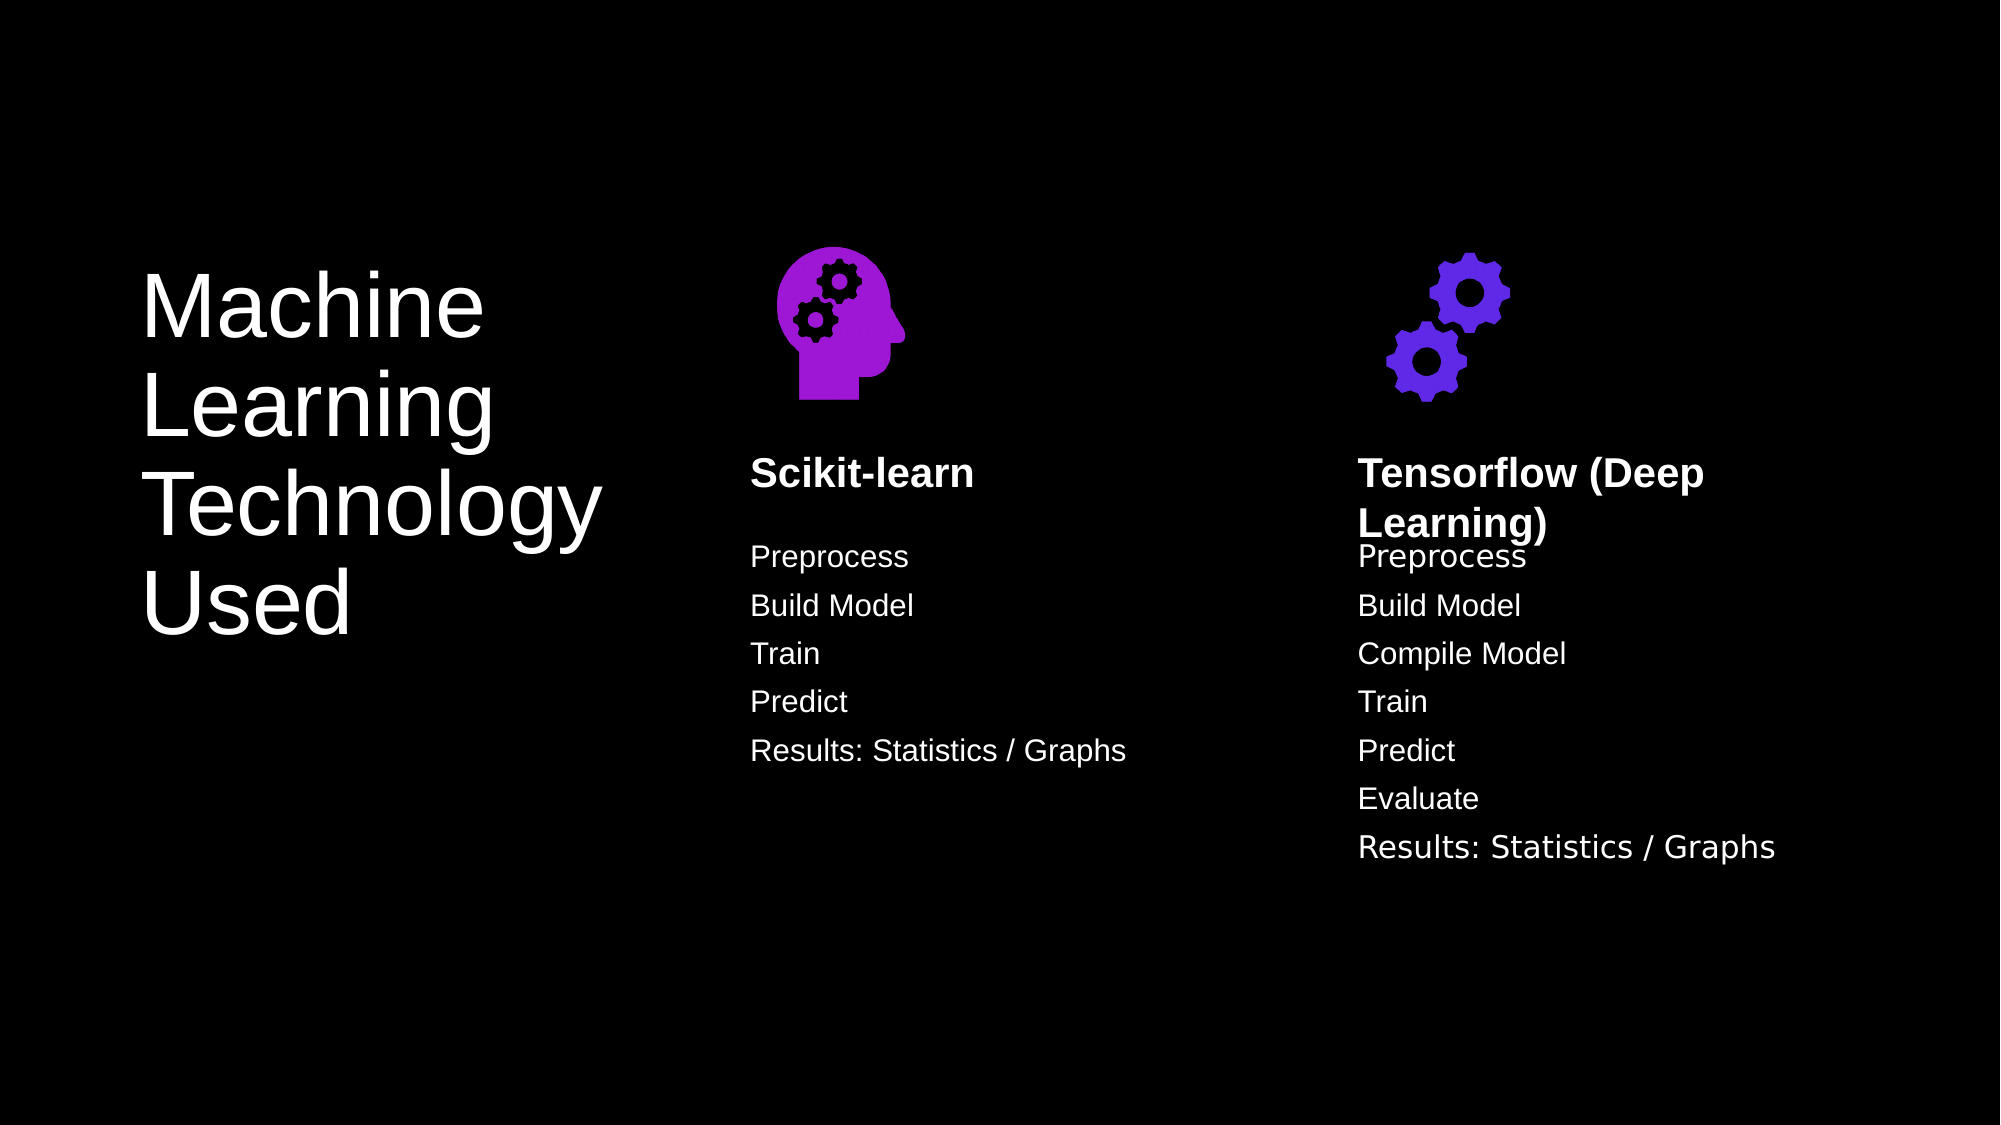

Scikit-learn
Preprocess
Build Model
Train
Predict
Results: Statistics / Graphs
Tensorflow (Deep Learning)
Preprocess
Build Model
Compile Model
Train
Predict
Evaluate
Results: Statistics / Graphs
# Machine Learning Technology Used